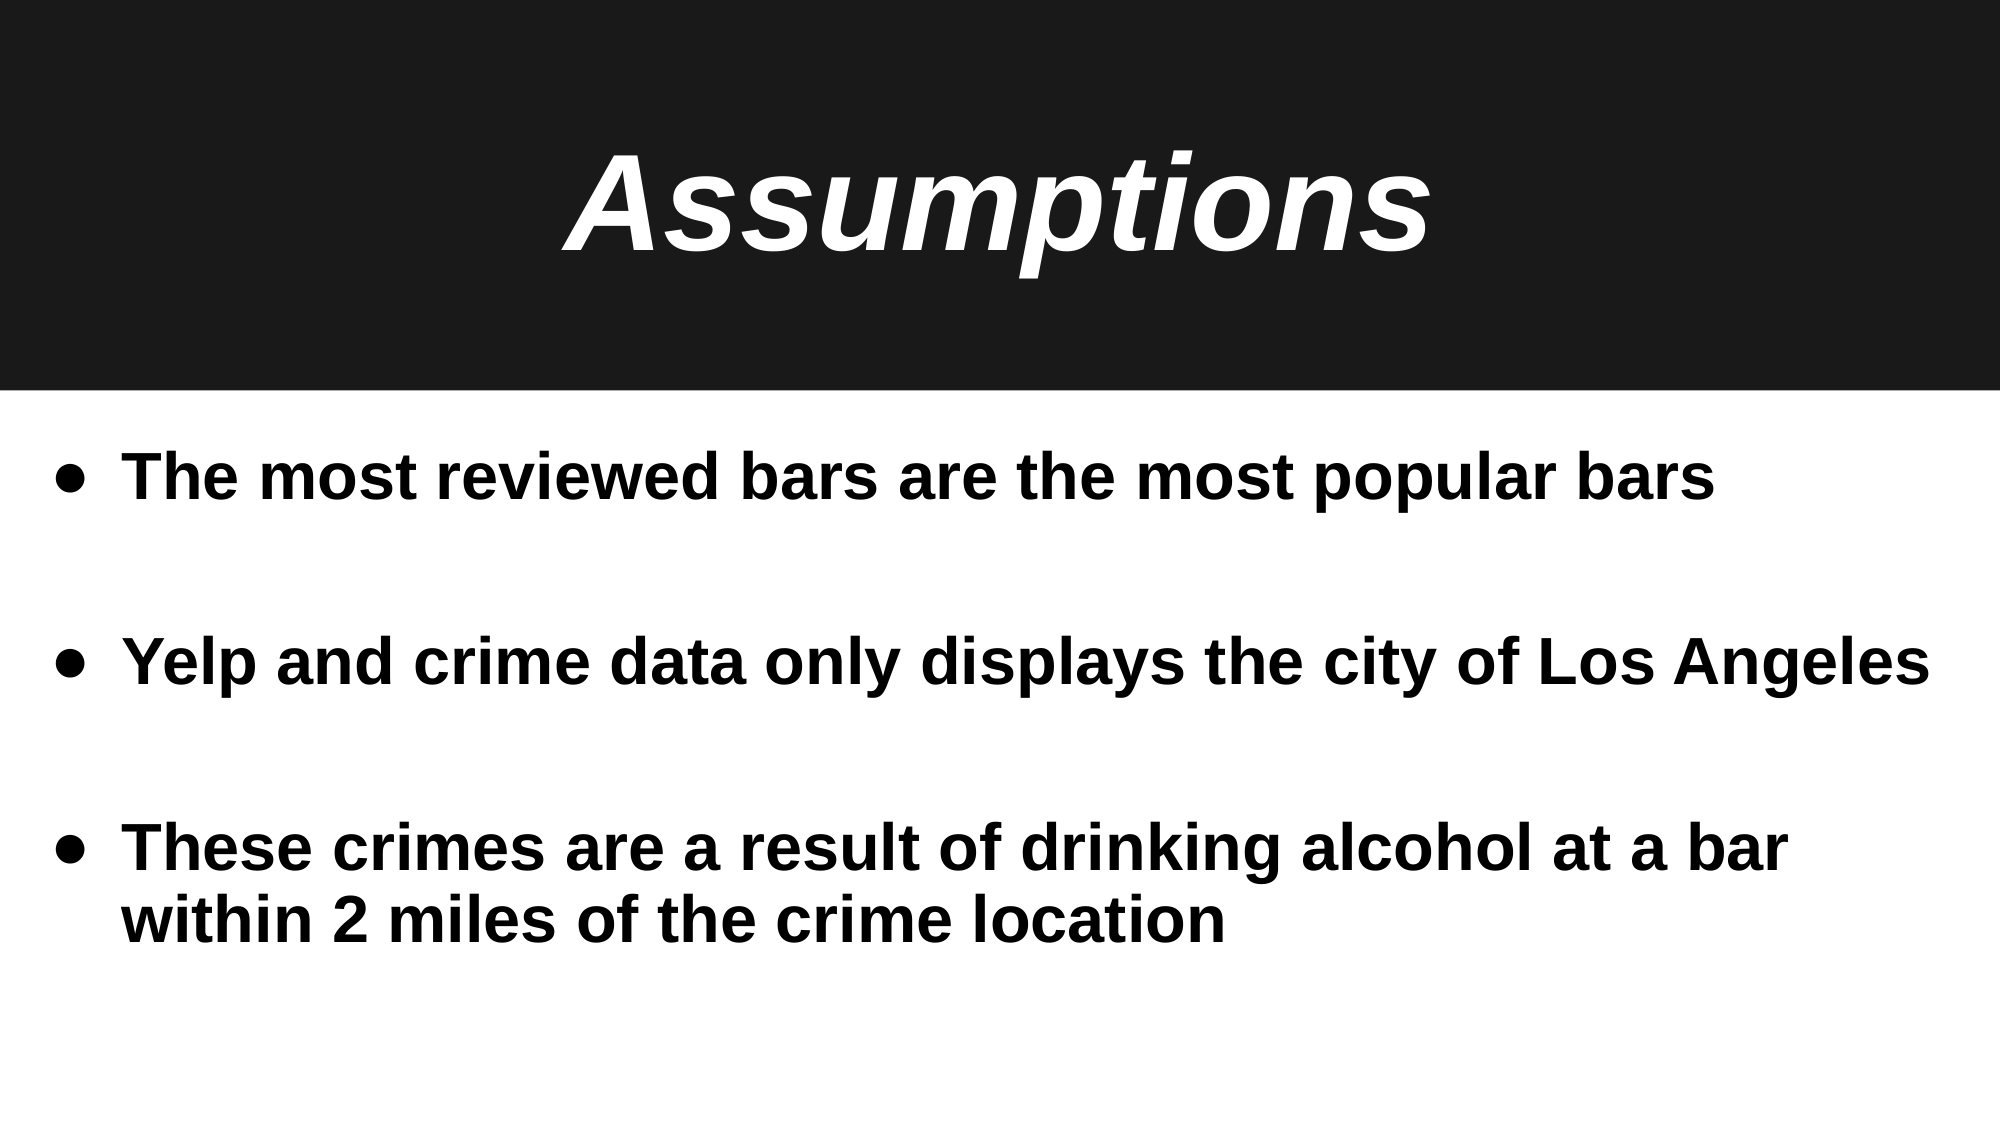

Assumptions
The most reviewed bars are the most popular bars

Yelp and crime data only displays the city of Los Angeles

These crimes are a result of drinking alcohol at a bar within 2 miles of the crime location